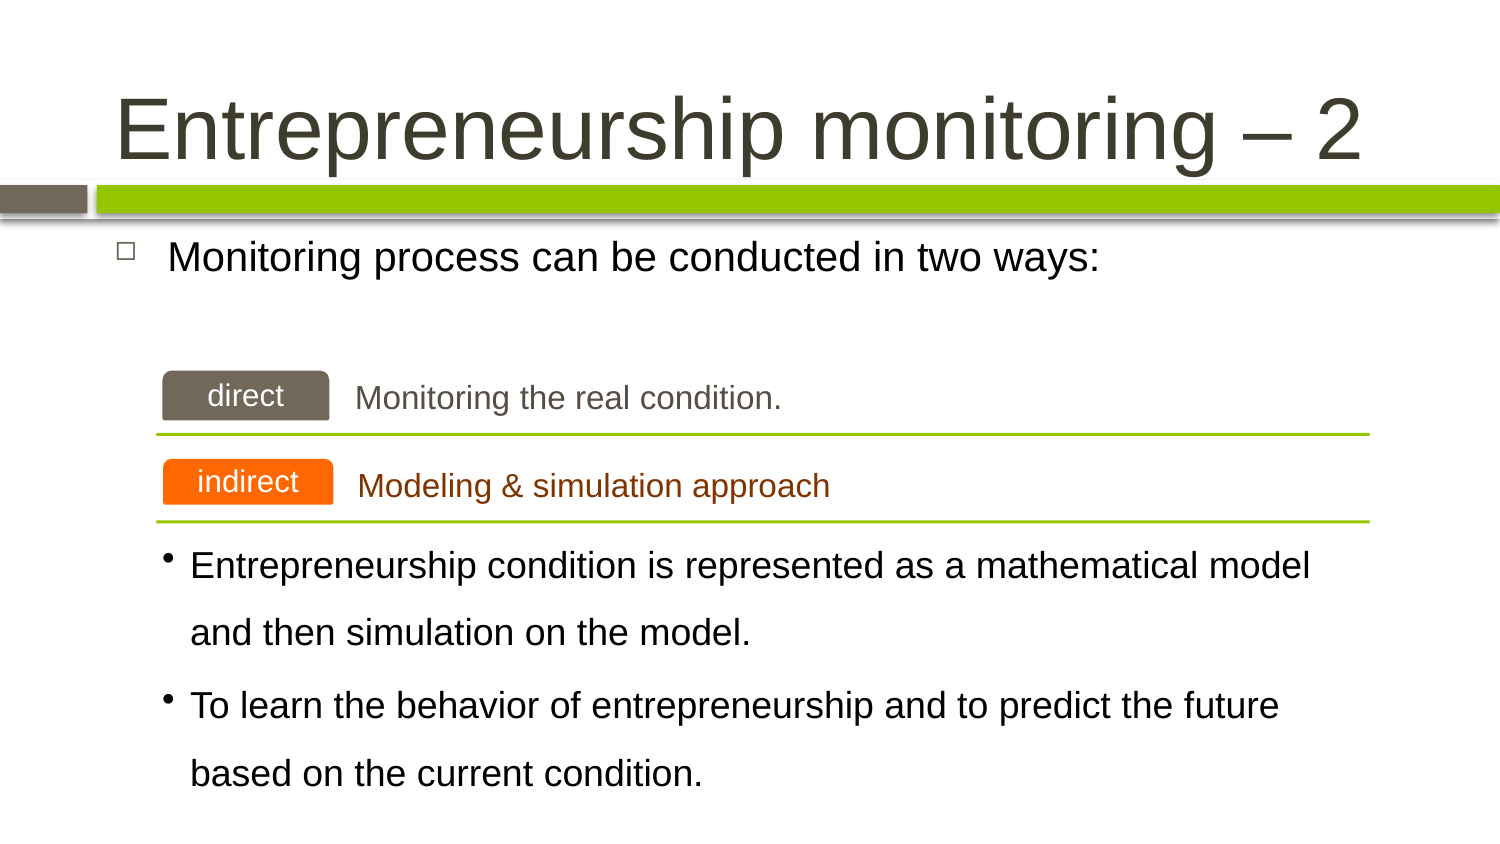

# Entrepreneurship monitoring – 2
Monitoring process can be conducted in two ways:
Monitoring the real condition.
direct
Modeling & simulation approach
indirect
Entrepreneurship condition is represented as a mathematical model and then simulation on the model.
To learn the behavior of entrepreneurship and to predict the future based on the current condition.